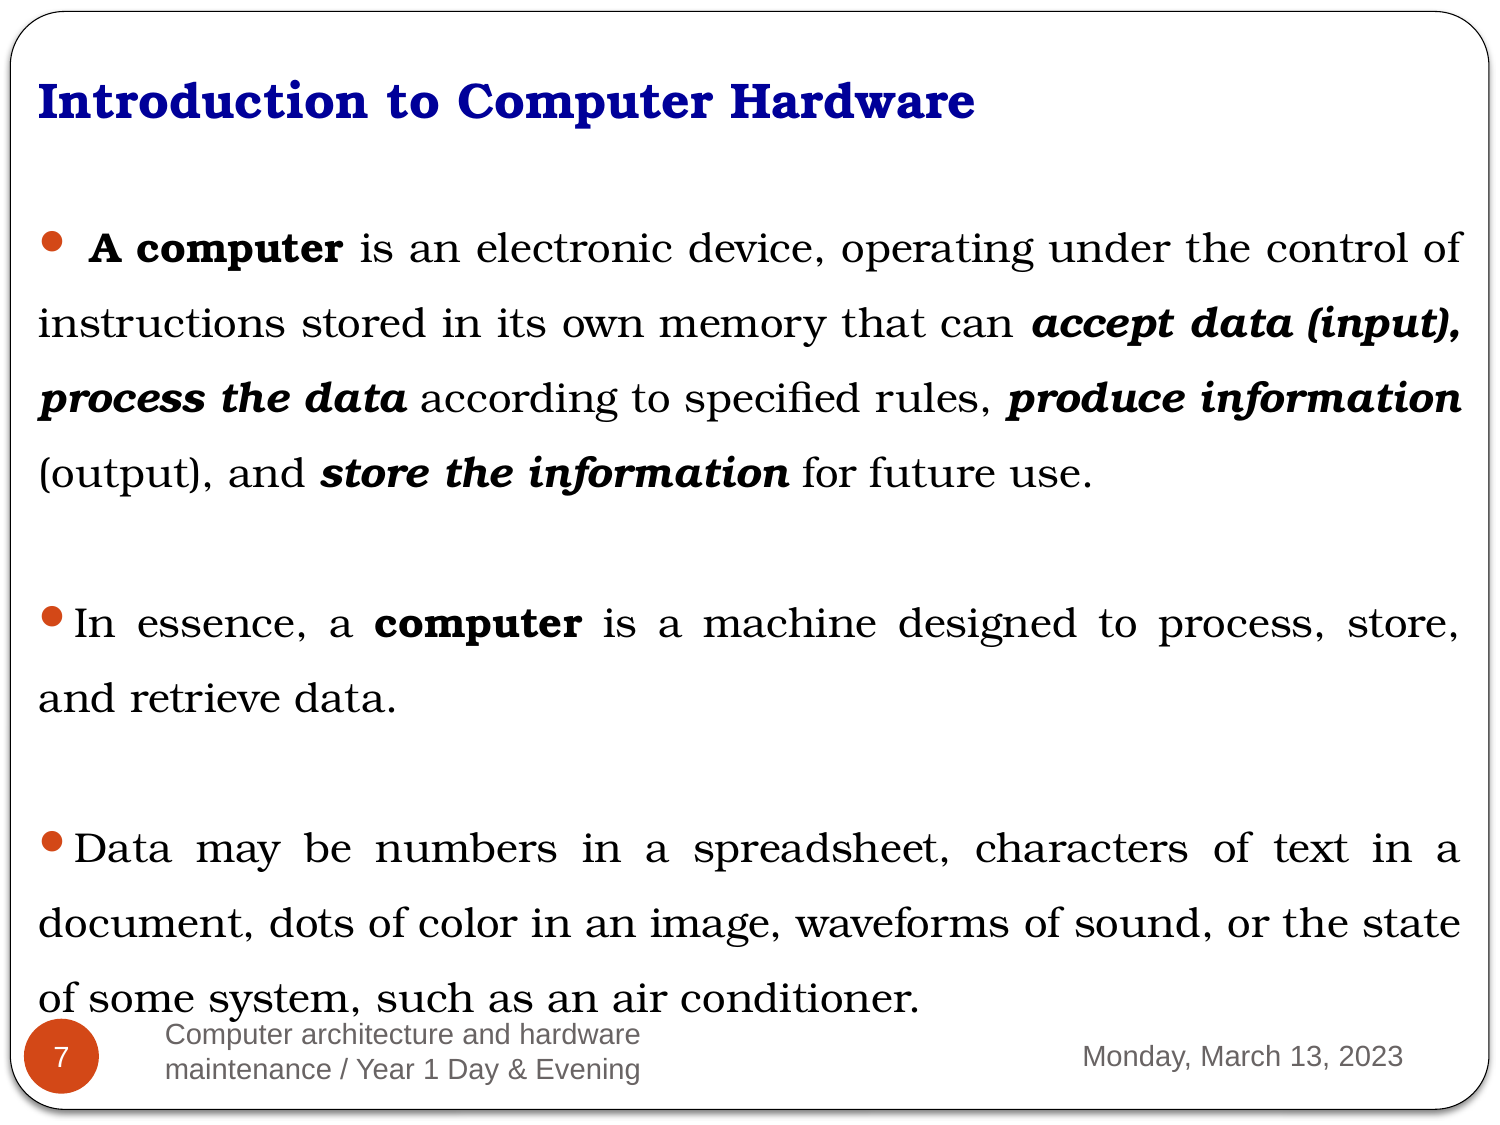

Introduction to Computer Hardware

 A computer is an electronic device, operating under the control of instructions stored in its own memory that can accept data (input), process the data according to specified rules, produce information (output), and store the information for future use.

In essence, a computer is a machine designed to process, store, and retrieve data.

Data may be numbers in a spreadsheet, characters of text in a document, dots of color in an image, waveforms of sound, or the state of some system, such as an air conditioner.

Computer architecture and hardware maintenance / Year 1 Day & Evening
Monday, March 13, 2023
7